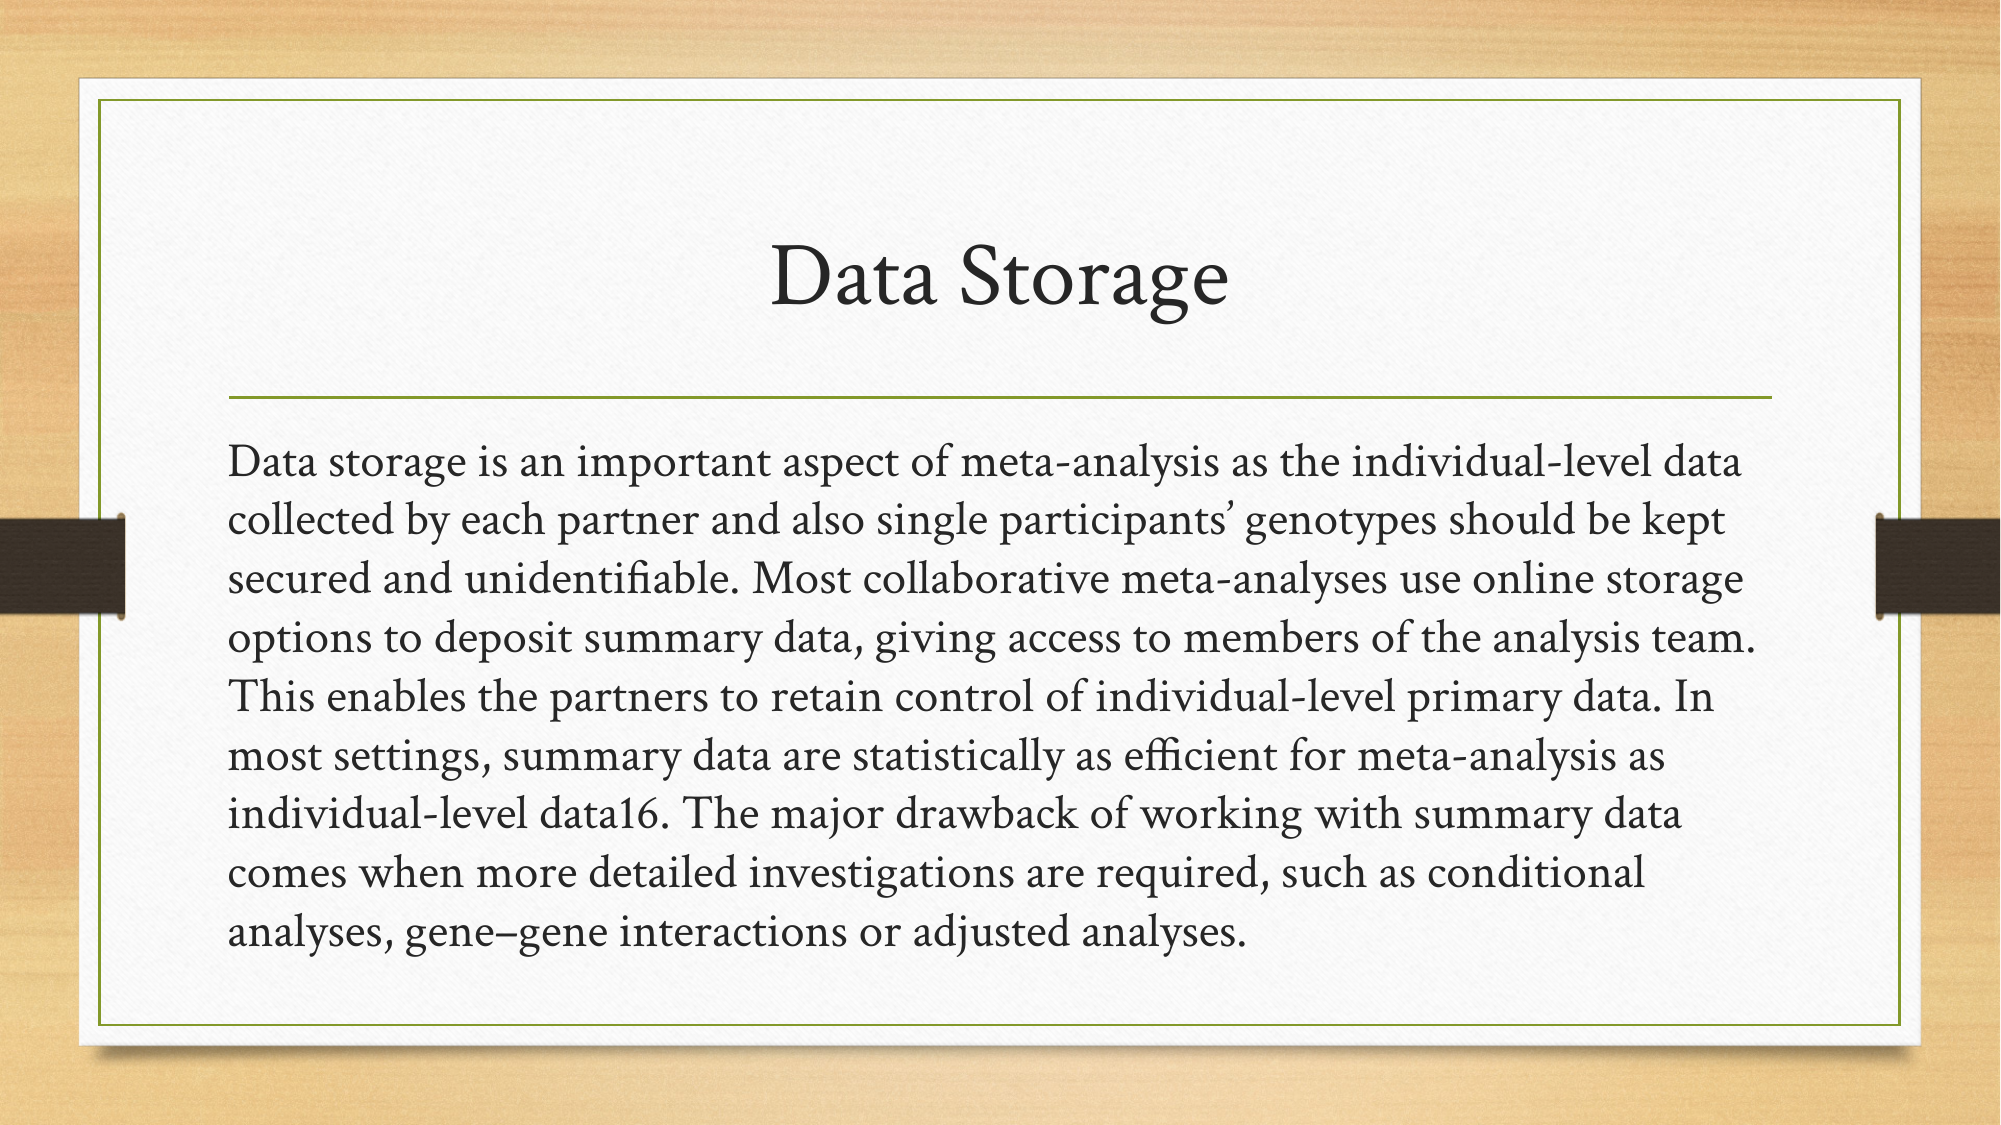

# Data Storage
Data storage is an important aspect of meta-analysis as the individual-level data collected by each partner and also single participants’ genotypes should be kept secured and unidentifiable. Most collaborative meta-analyses use online storage options to deposit summary data, giving access to members of the analysis team. This enables the partners to retain control of individual-level primary data. In most settings, summary data are statistically as efficient for meta-analysis as individual-level data16. The major drawback of working with summary data comes when more detailed investigations are required, such as conditional analyses, gene–gene interactions or adjusted analyses.